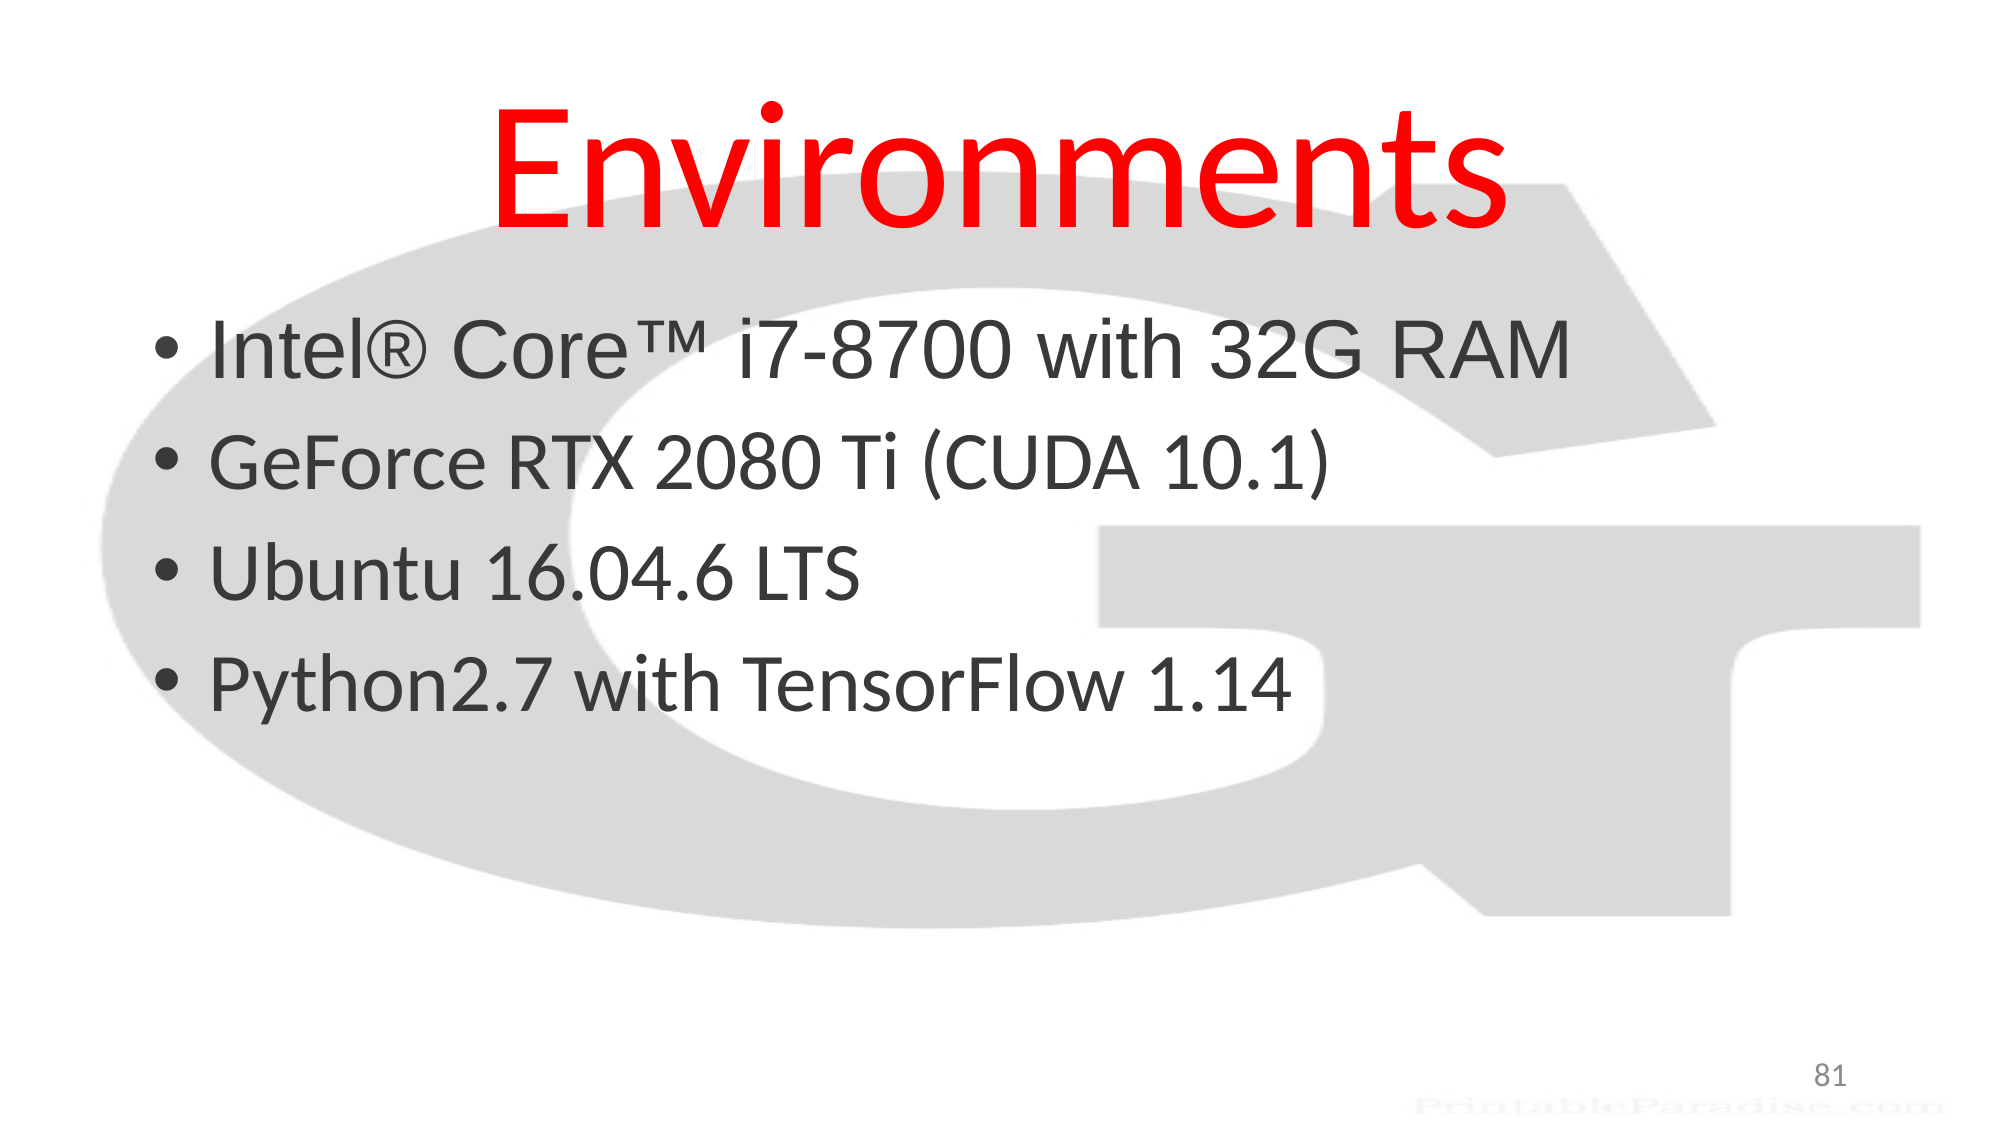

# Environments
 Intel® Core™ i7-8700 with 32G RAM
 GeForce RTX 2080 Ti (CUDA 10.1)
 Ubuntu 16.04.6 LTS
 Python2.7 with TensorFlow 1.14
81